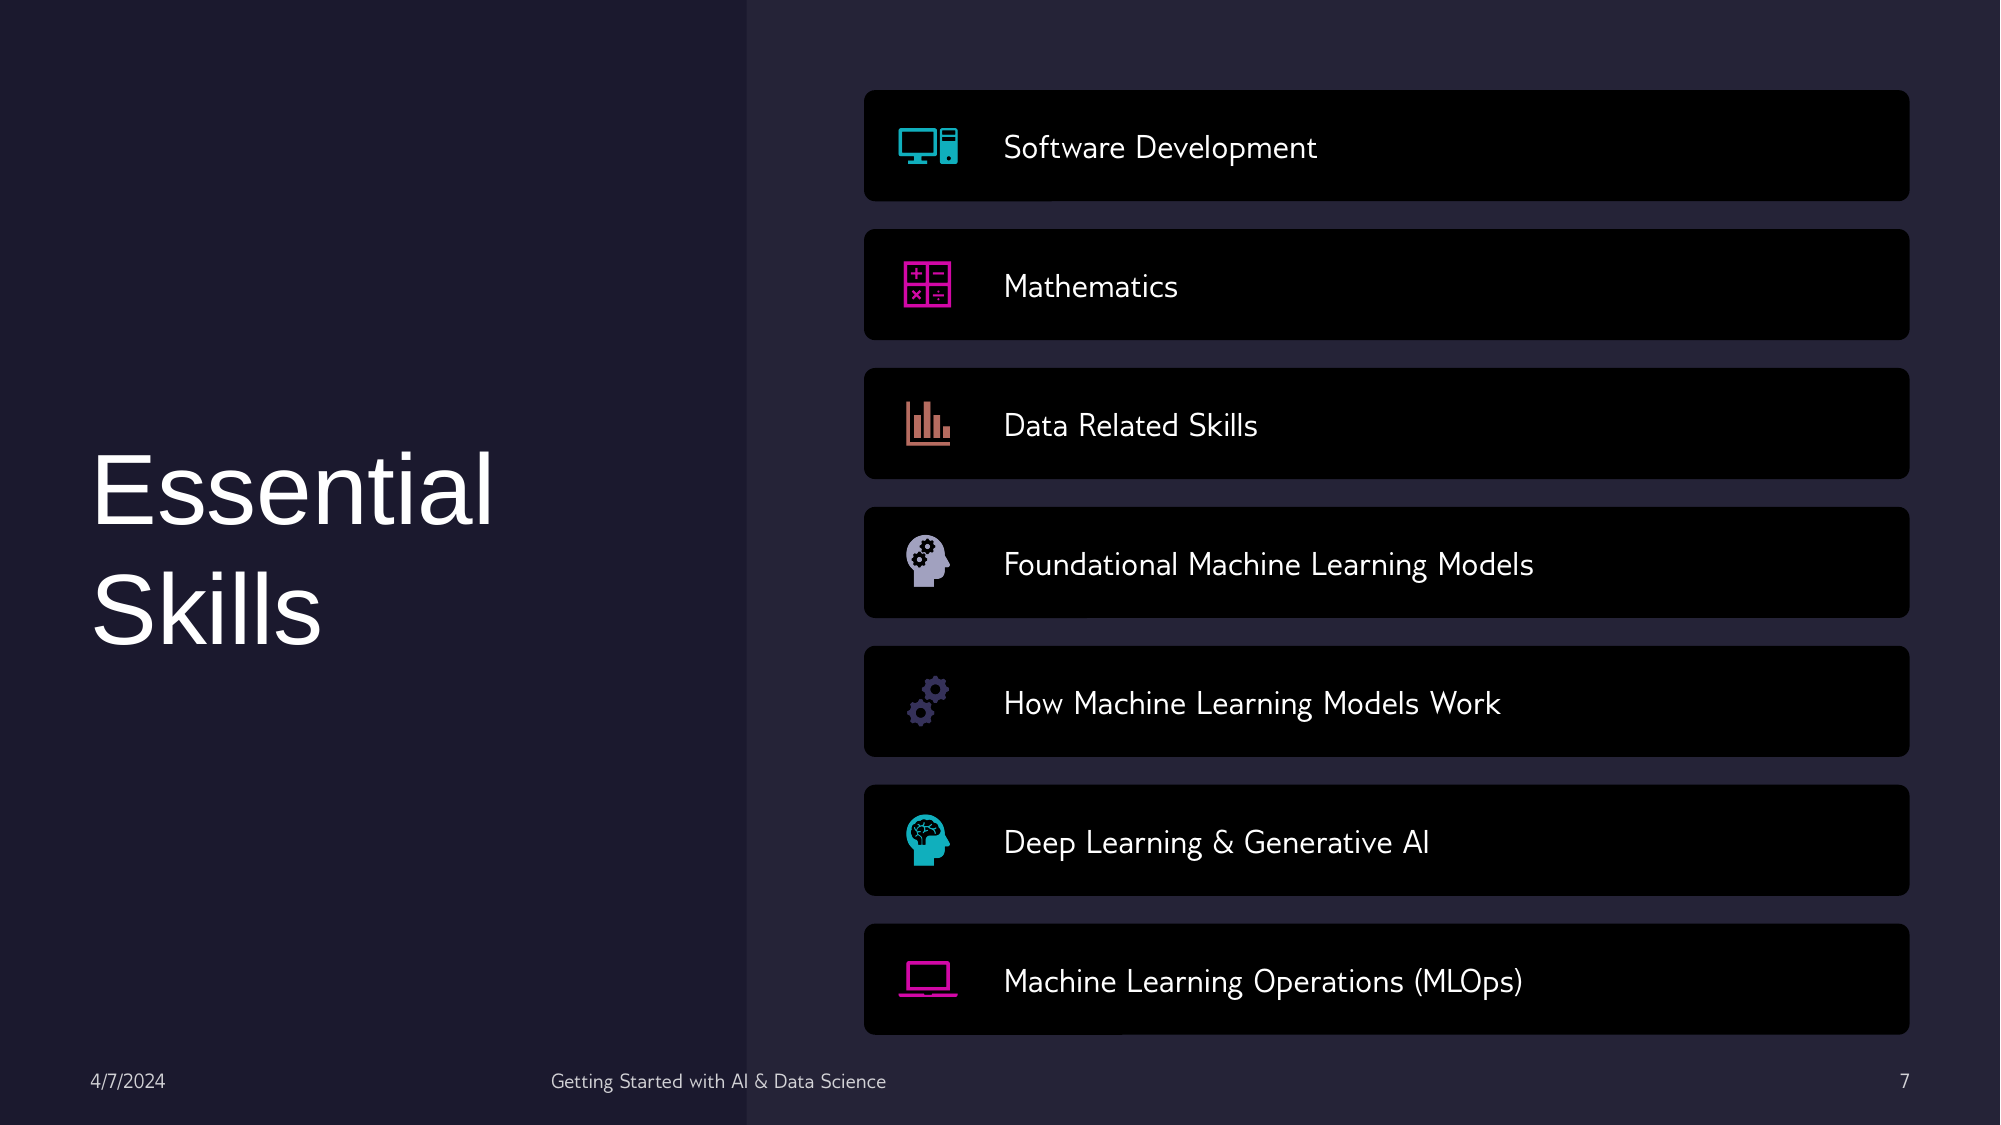

# Essential Skills

Software Development

Mathematics

Data Related Skills

Foundational Machine Learning Models

How Machine Learning Models Work

Deep Learning & Generative AI

Machine Learning Operations (MLOps)

4/7/2024
Getting Started with AI & Data Science
7